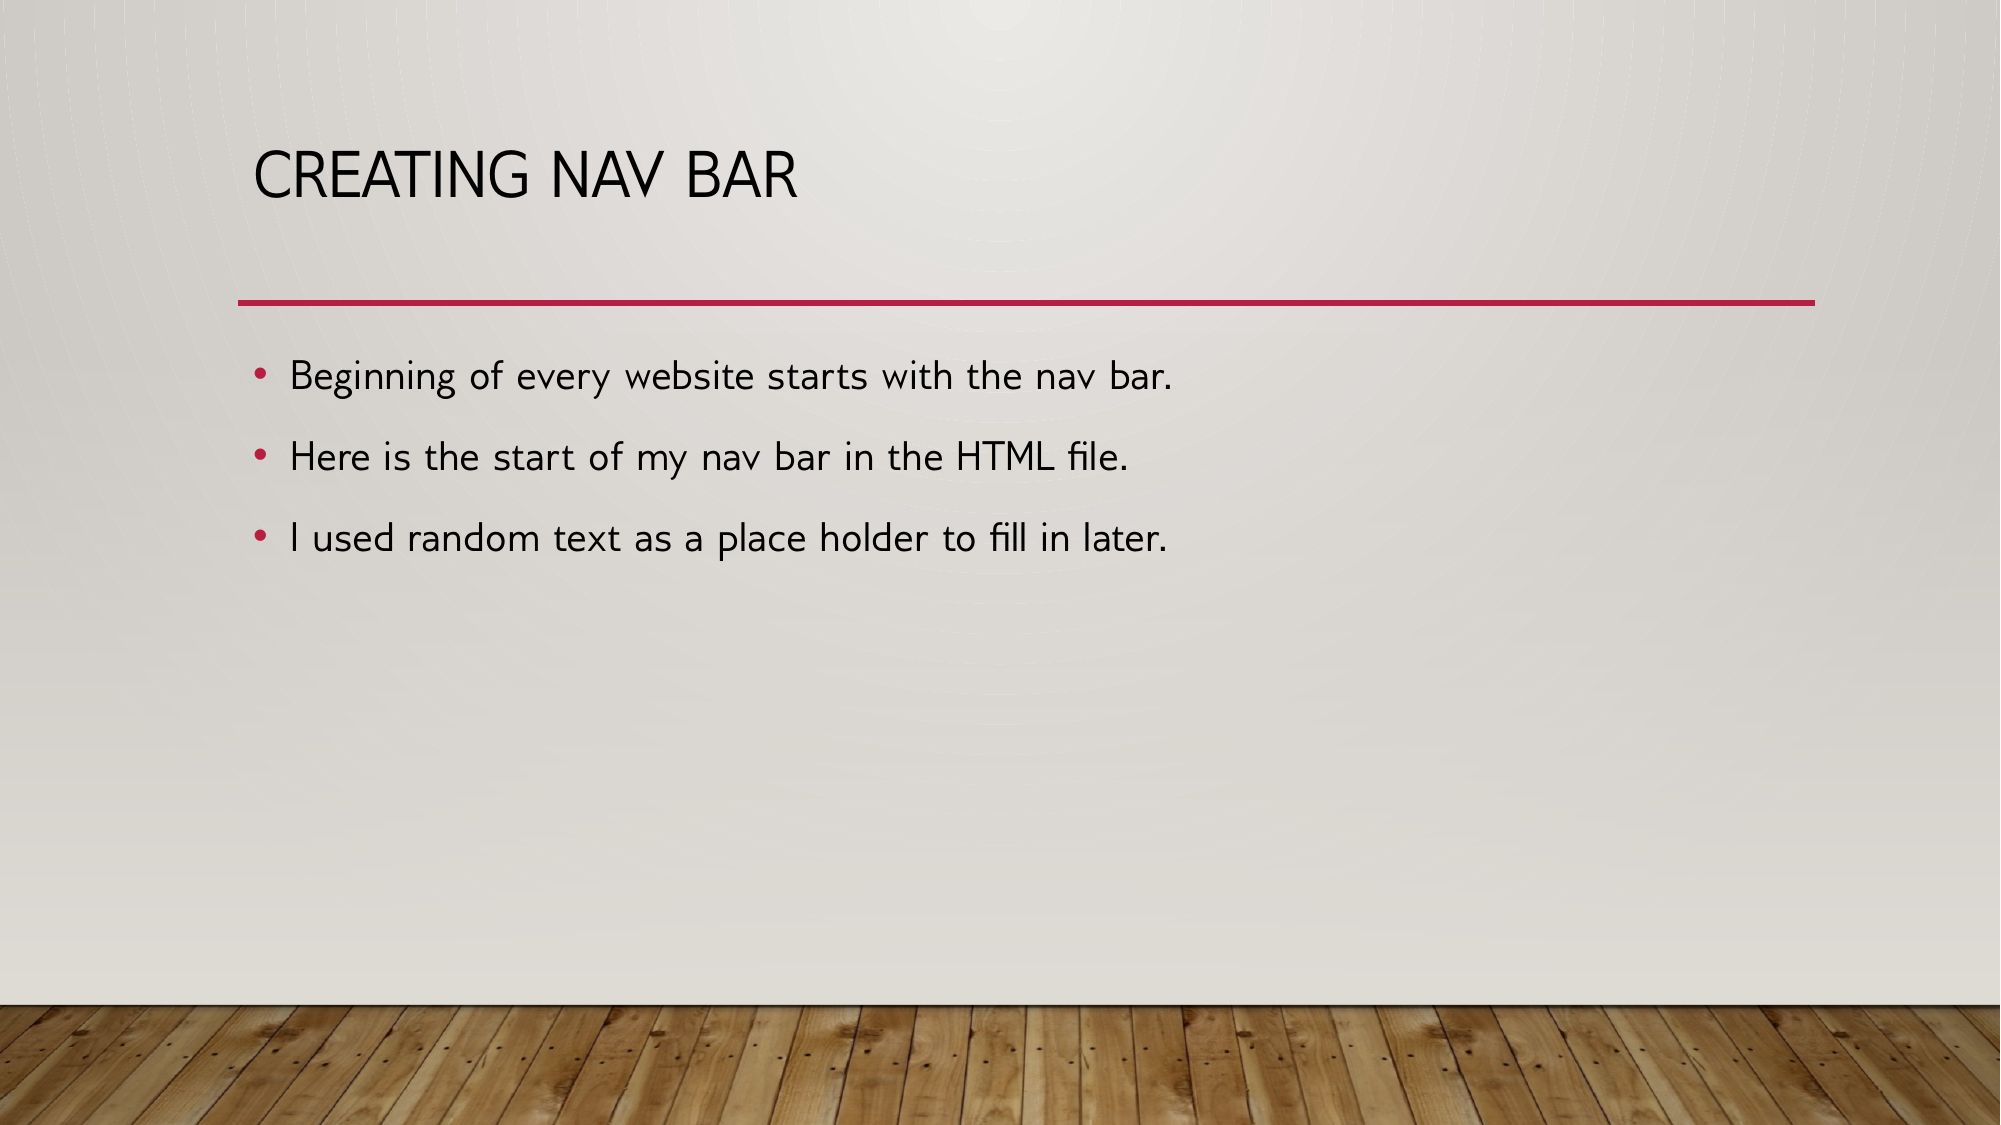

# Creating Nav bar
Beginning of every website starts with the nav bar.
Here is the start of my nav bar in the HTML file.
I used random text as a place holder to fill in later.